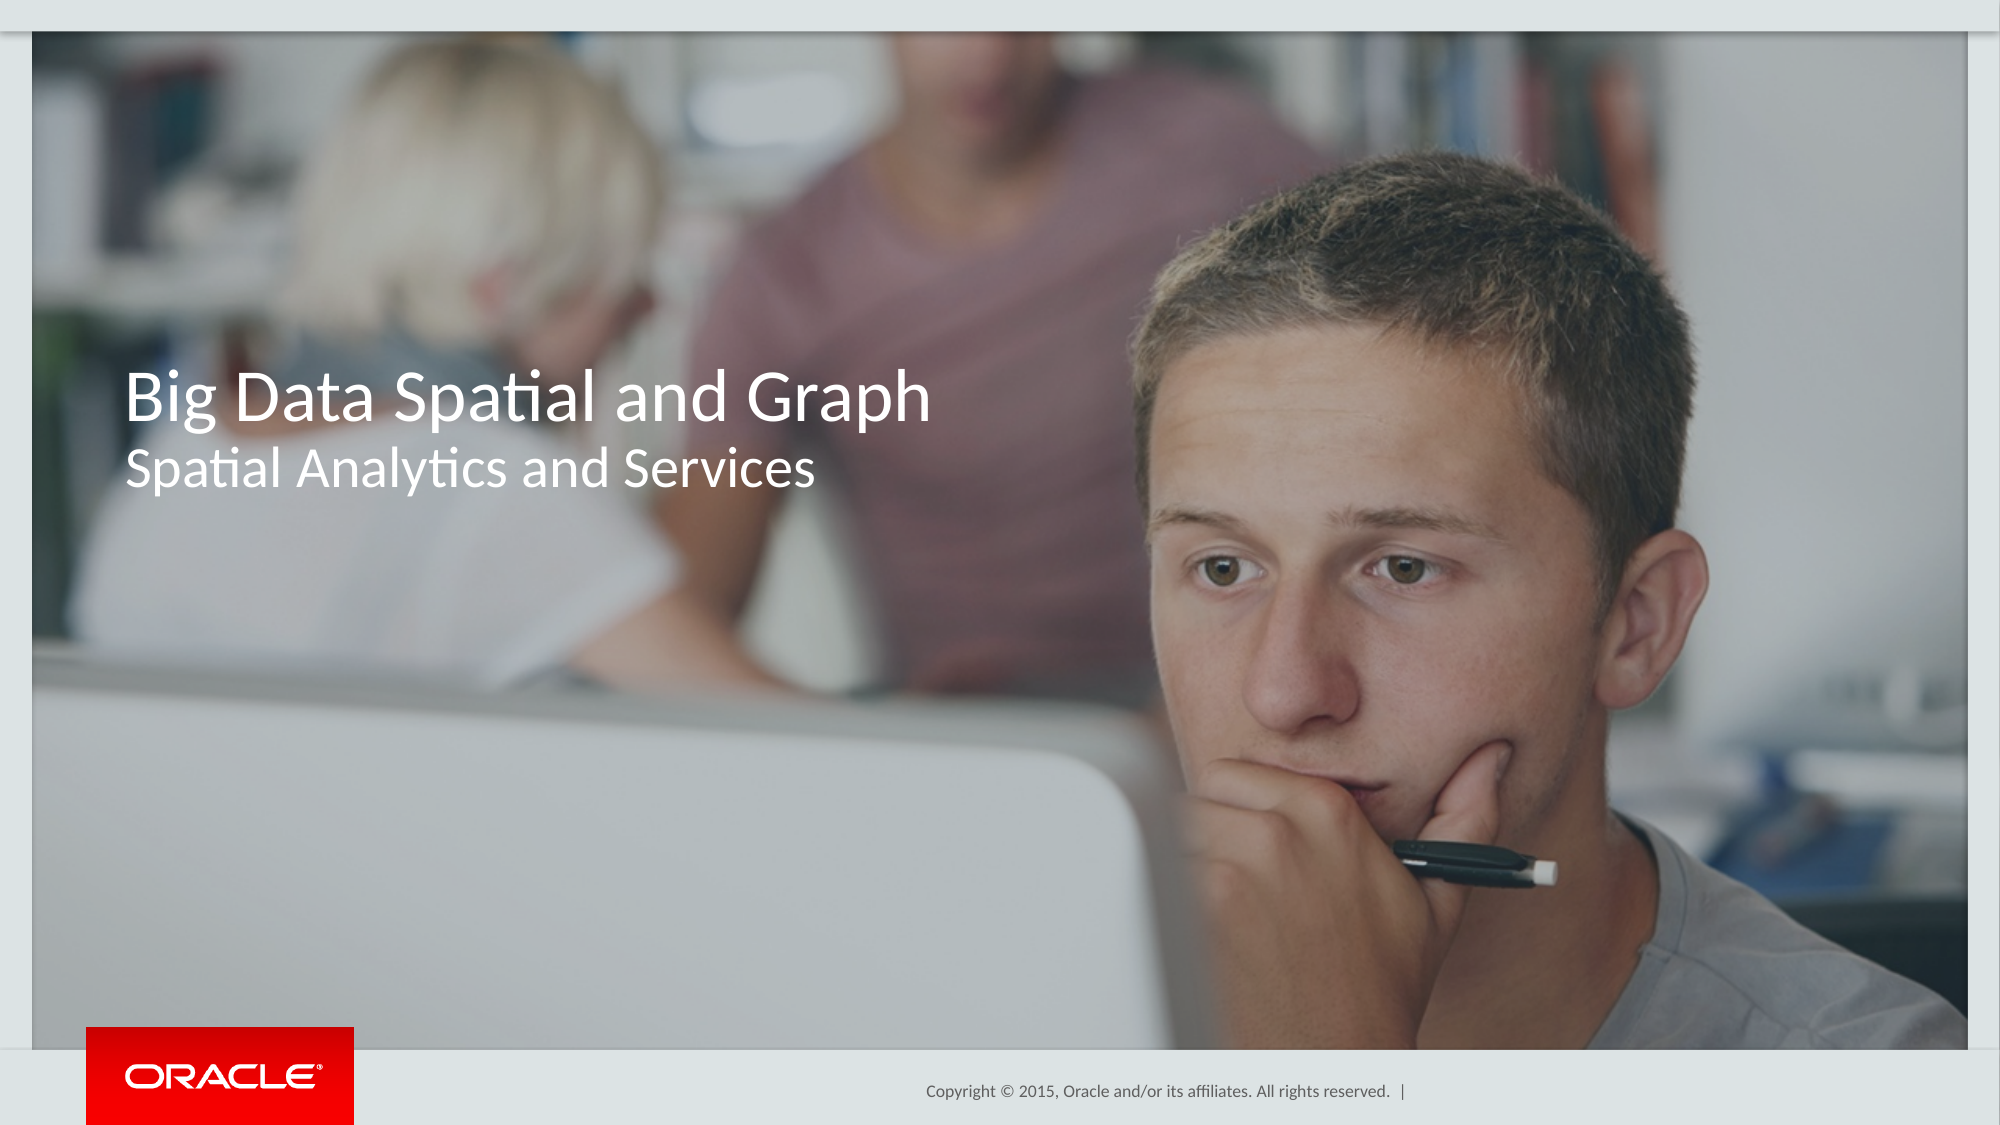

# Big Data Spatial and Graph
Spatial Analytics and Services